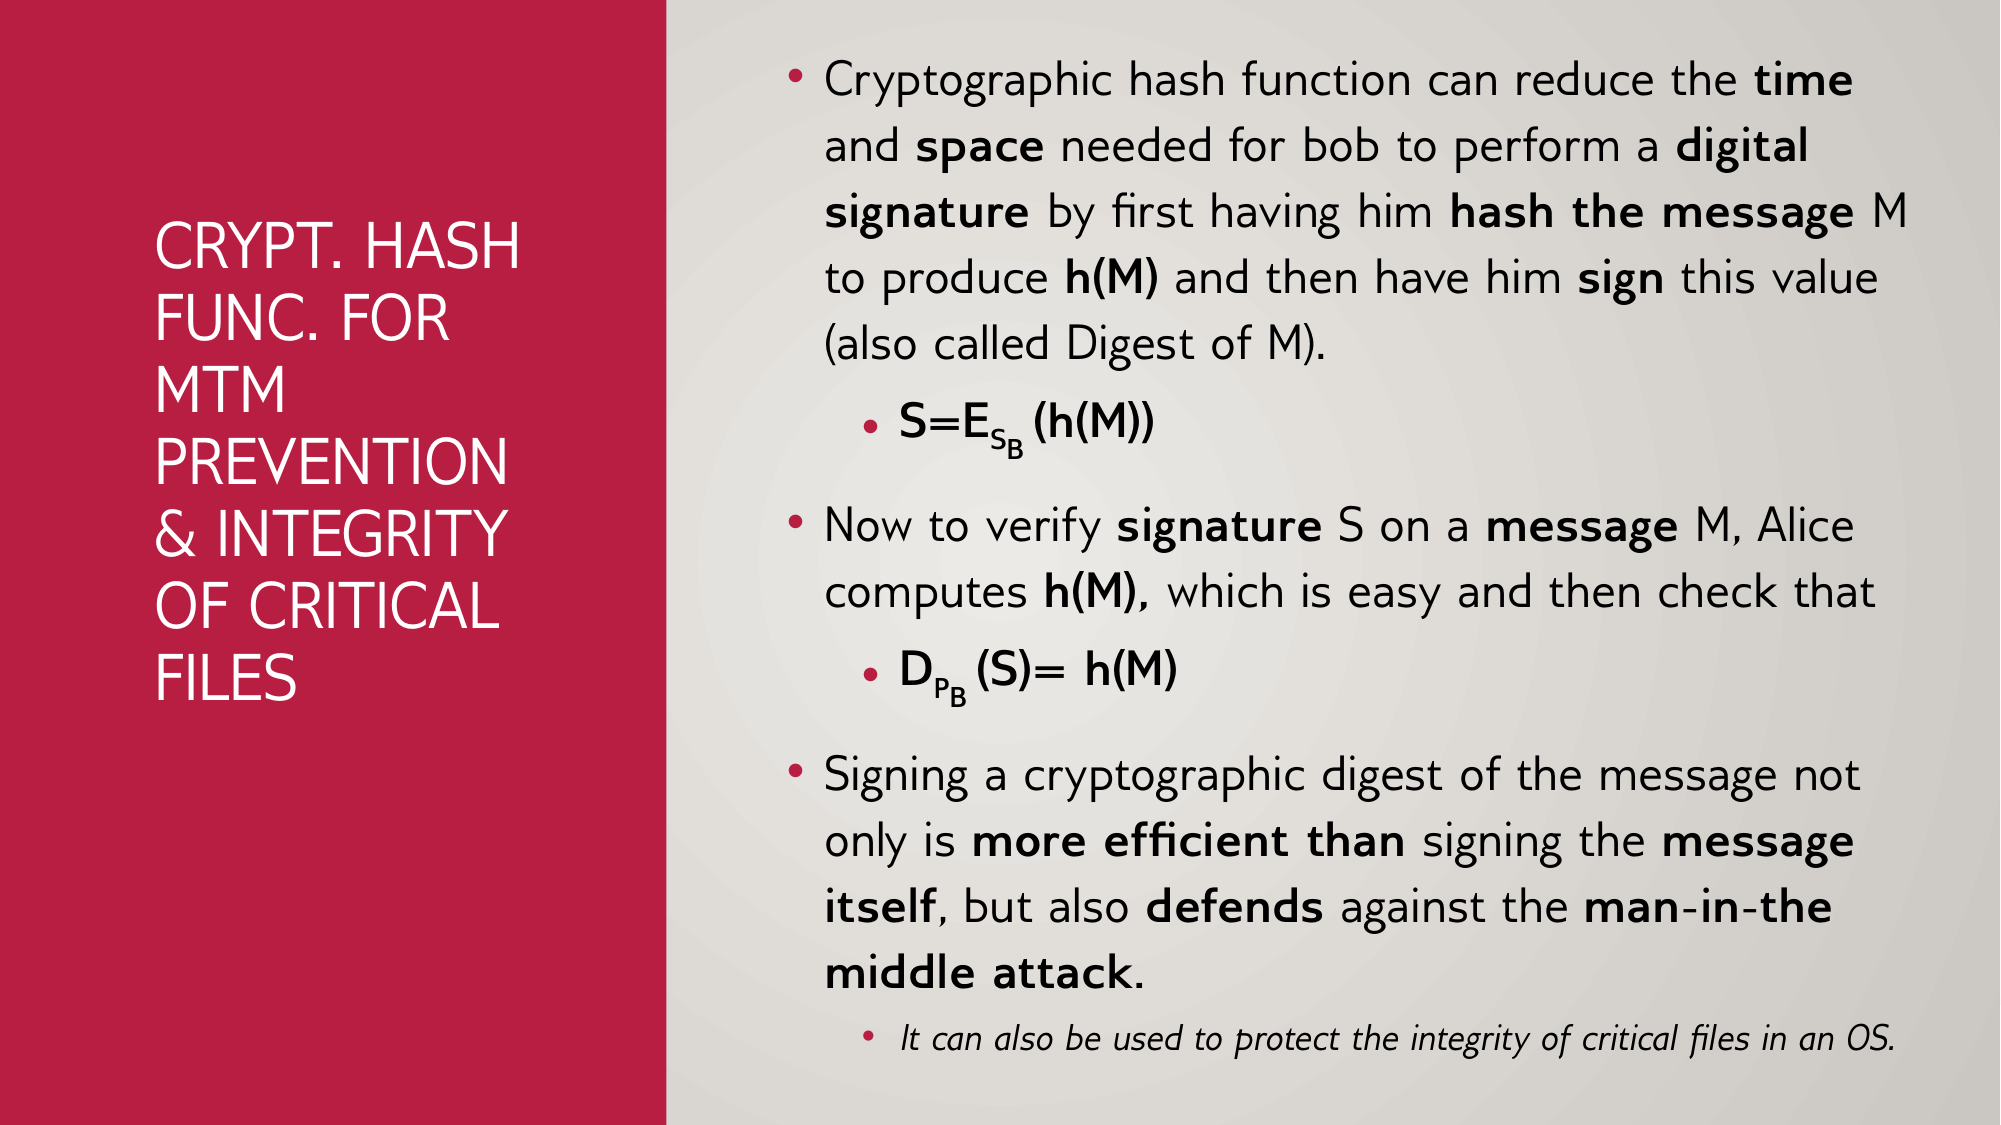

Cryptographic hash function can reduce the time and space needed for bob to perform a digital signature by first having him hash the message M to produce h(M) and then have him sign this value (also called Digest of M).
S=ESB (h(M))
Now to verify signature S on a message M, Alice computes h(M), which is easy and then check that
DPB (S)= h(M)
Signing a cryptographic digest of the message not only is more efﬁcient than signing the message itself, but also defends against the man-in-the middle attack.
It can also be used to protect the integrity of critical files in an OS.
# Crypt. Hash Func. For MTM prevention & Integrity of critical files